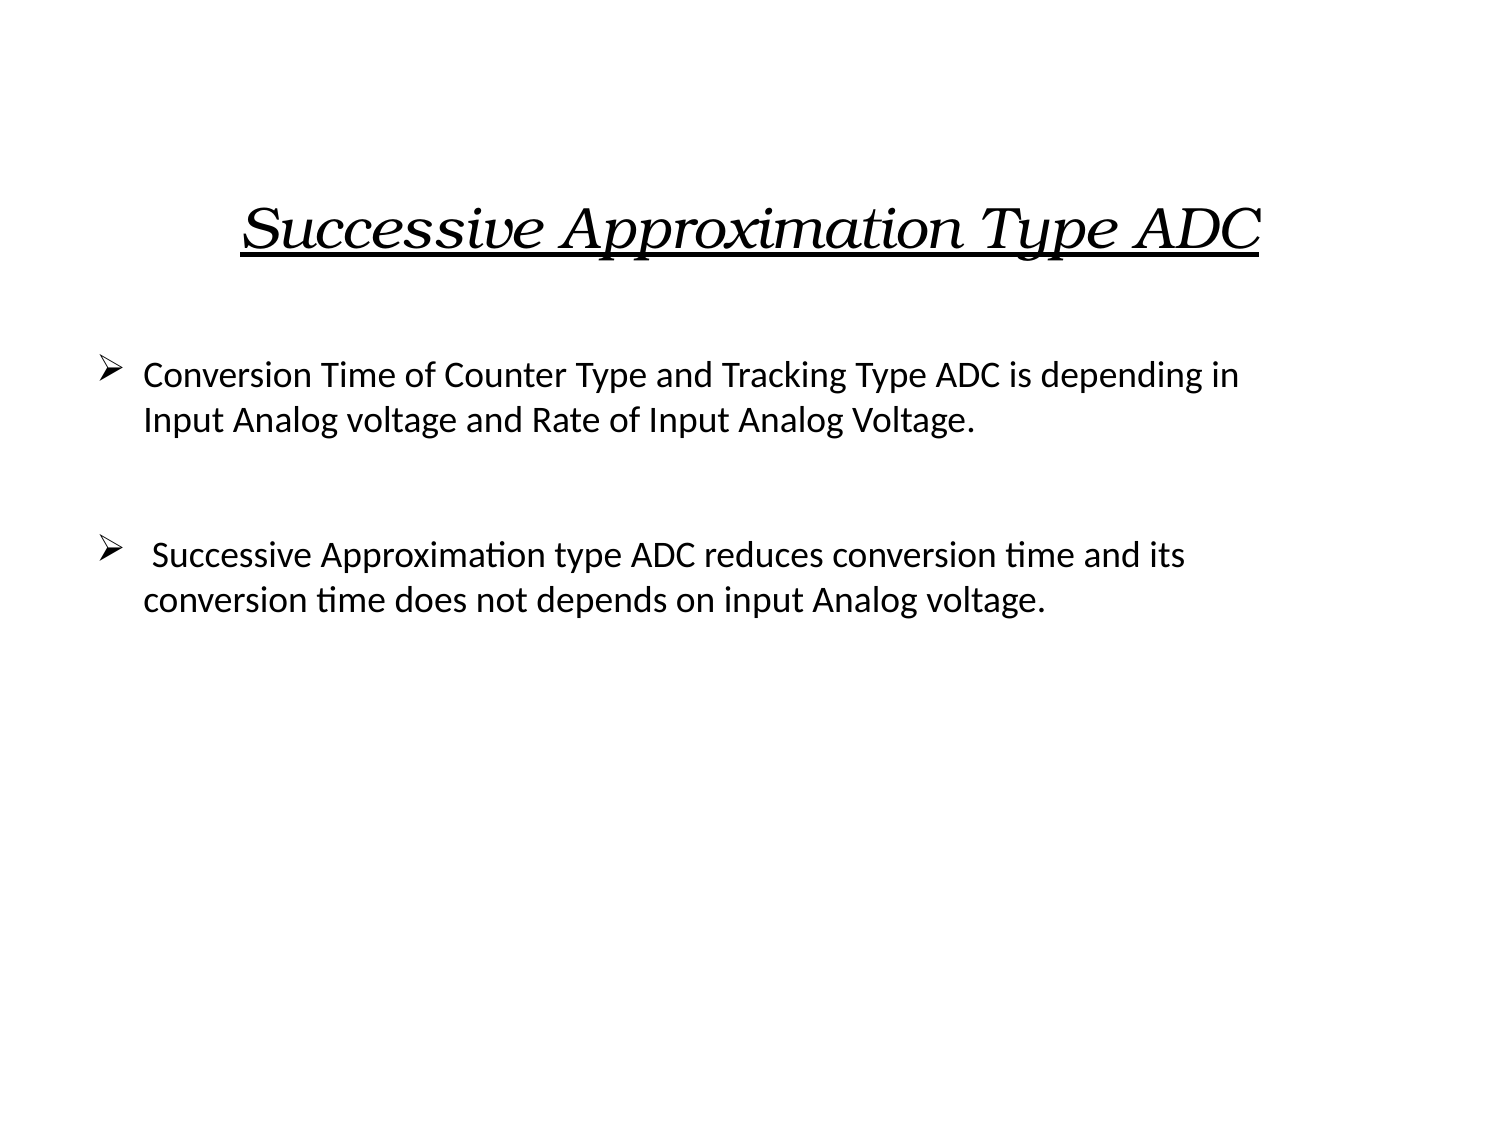

Successive Approximation Type ADC

Conversion Time of Counter Type and Tracking Type ADC is depending in Input Analog voltage and Rate of Input Analog Voltage.

 Successive Approximation type ADC reduces conversion time and its conversion time does not depends on input Analog voltage.